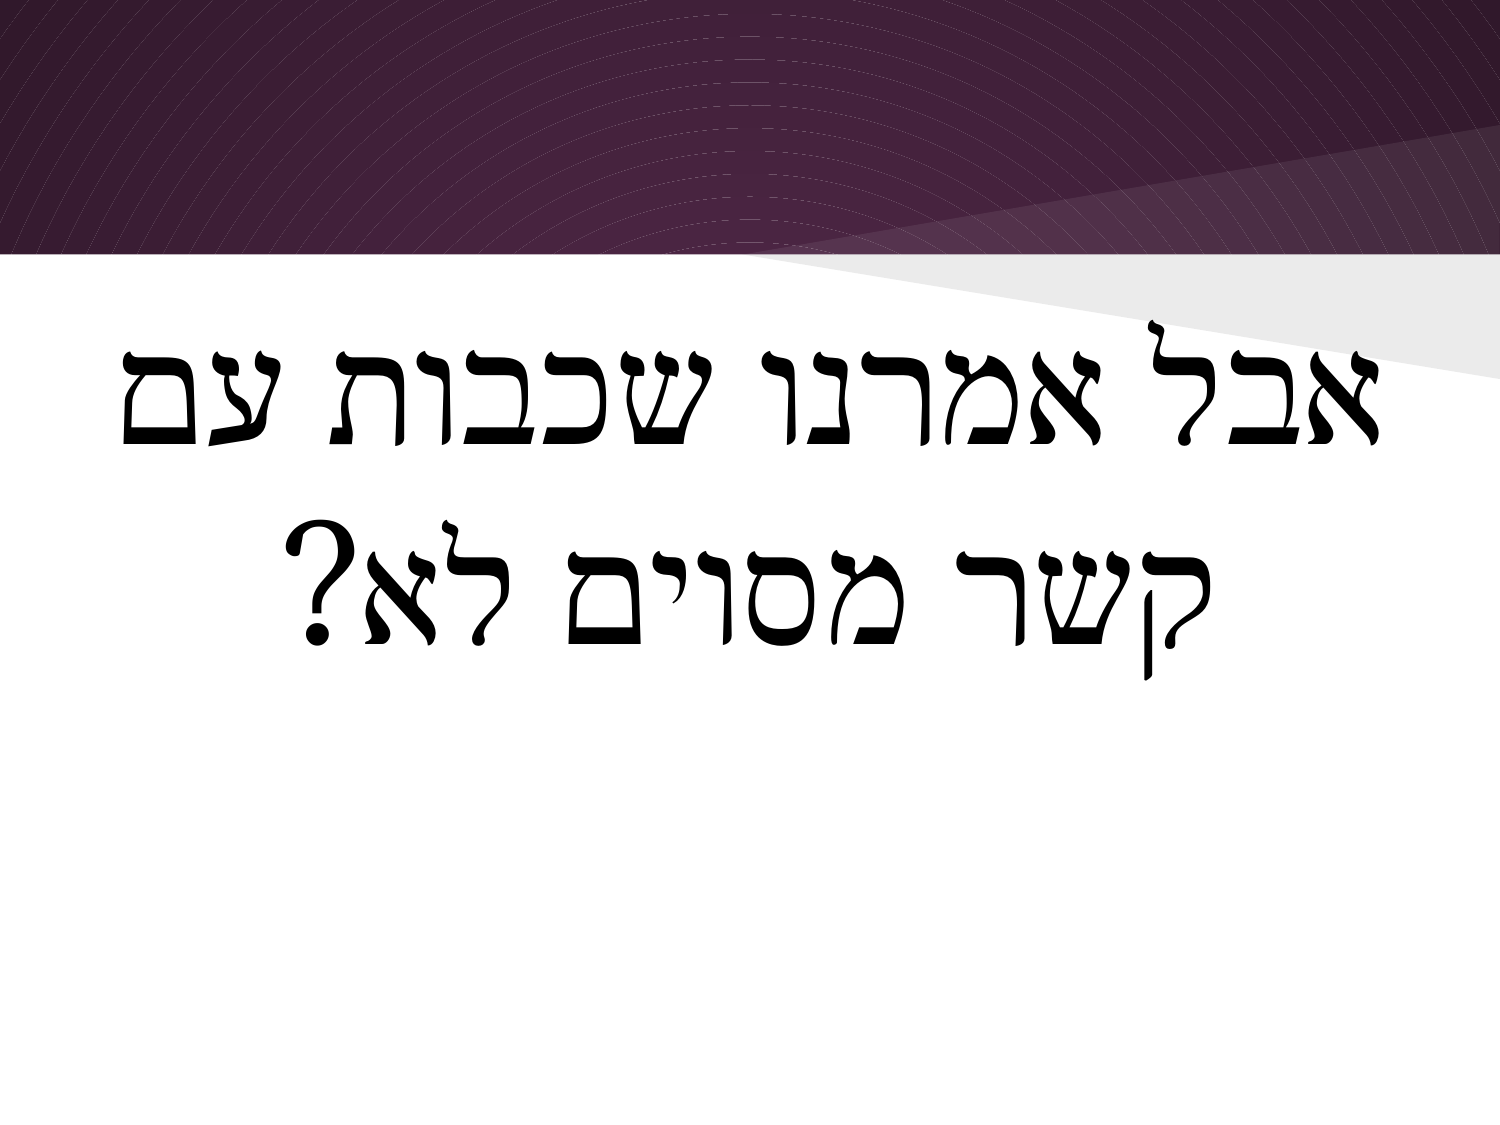

#
אבל אמרנו שכבות עם קשר מסוים לא?